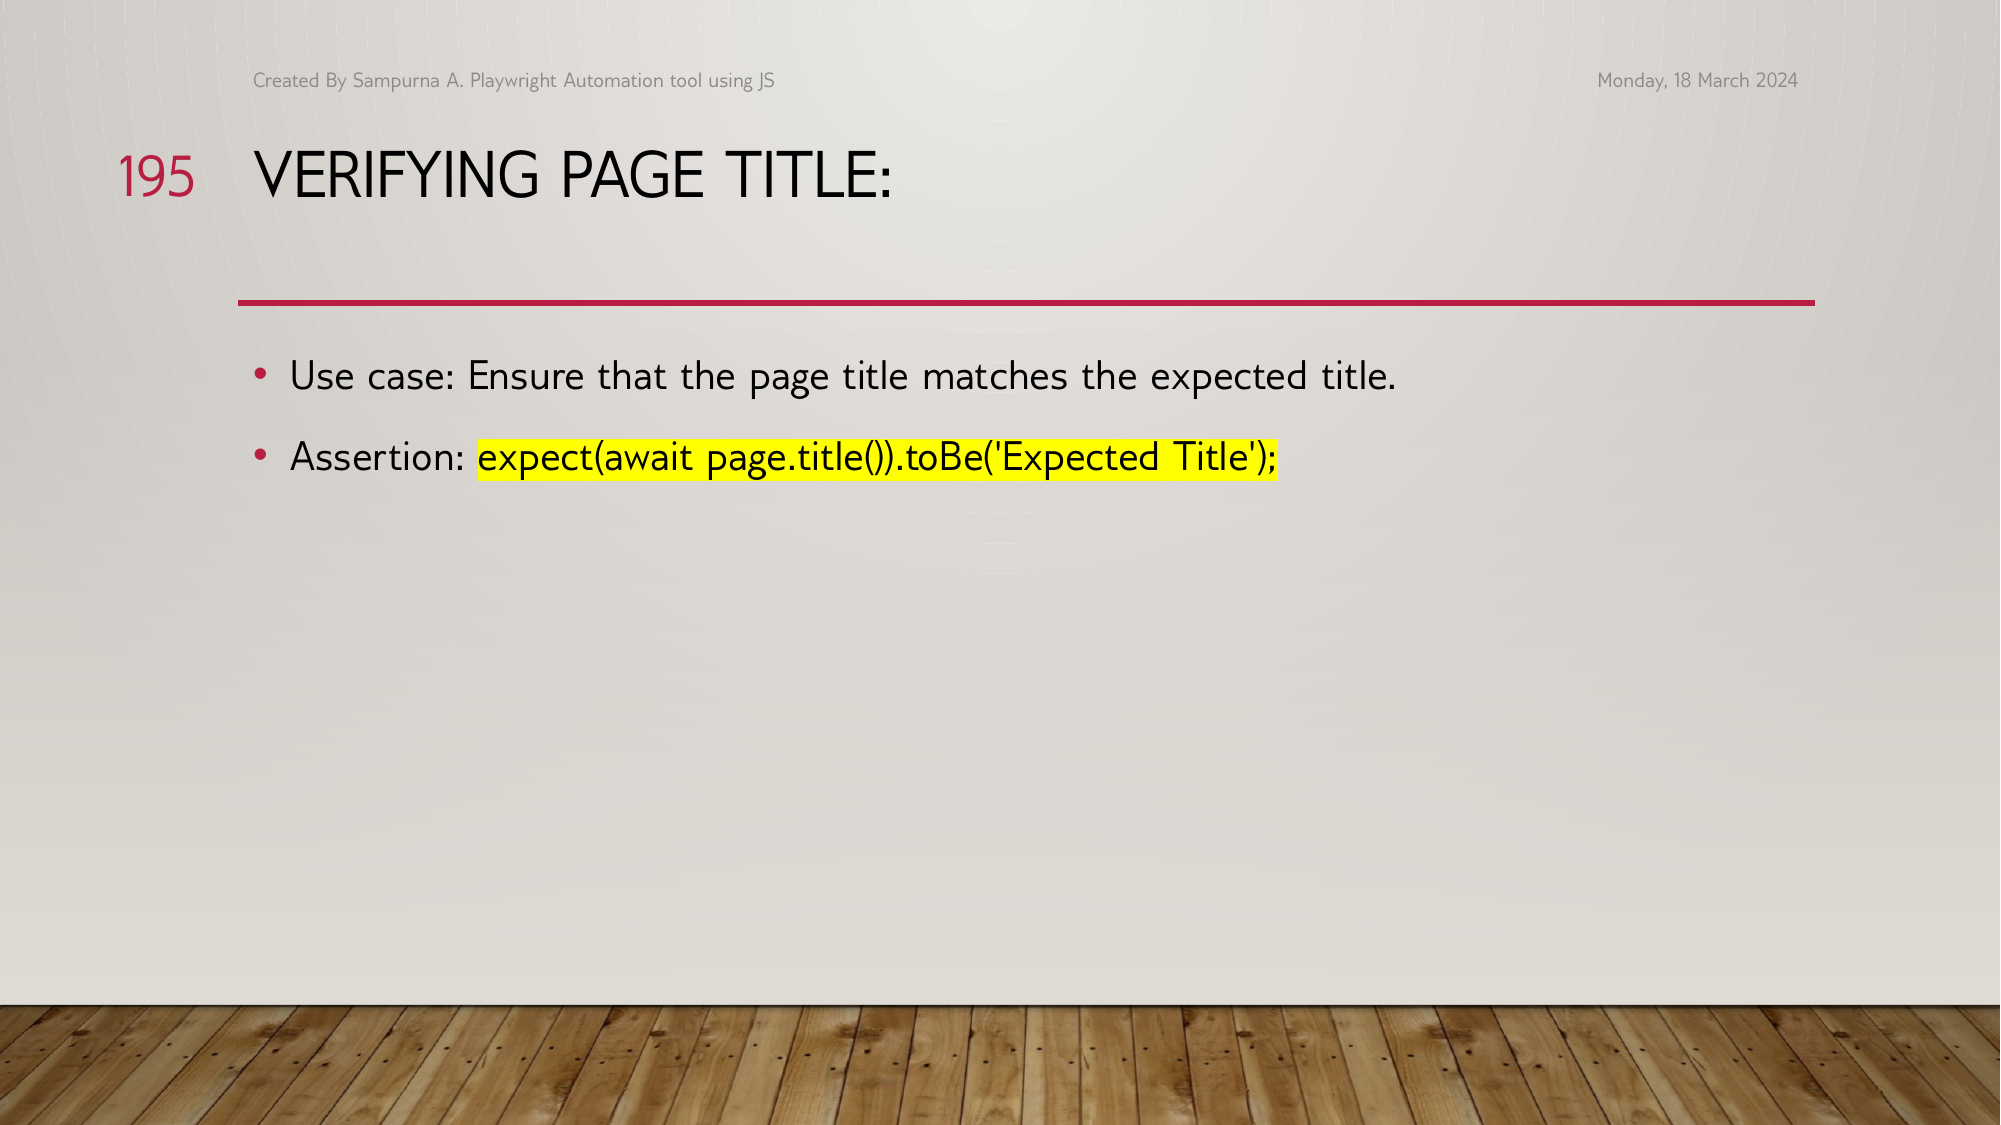

Created By Sampurna A. Playwright Automation tool using JS
Monday, 18 March 2024
195
# Verifying Page Title:
Use case: Ensure that the page title matches the expected title.
Assertion: expect(await page.title()).toBe('Expected Title');